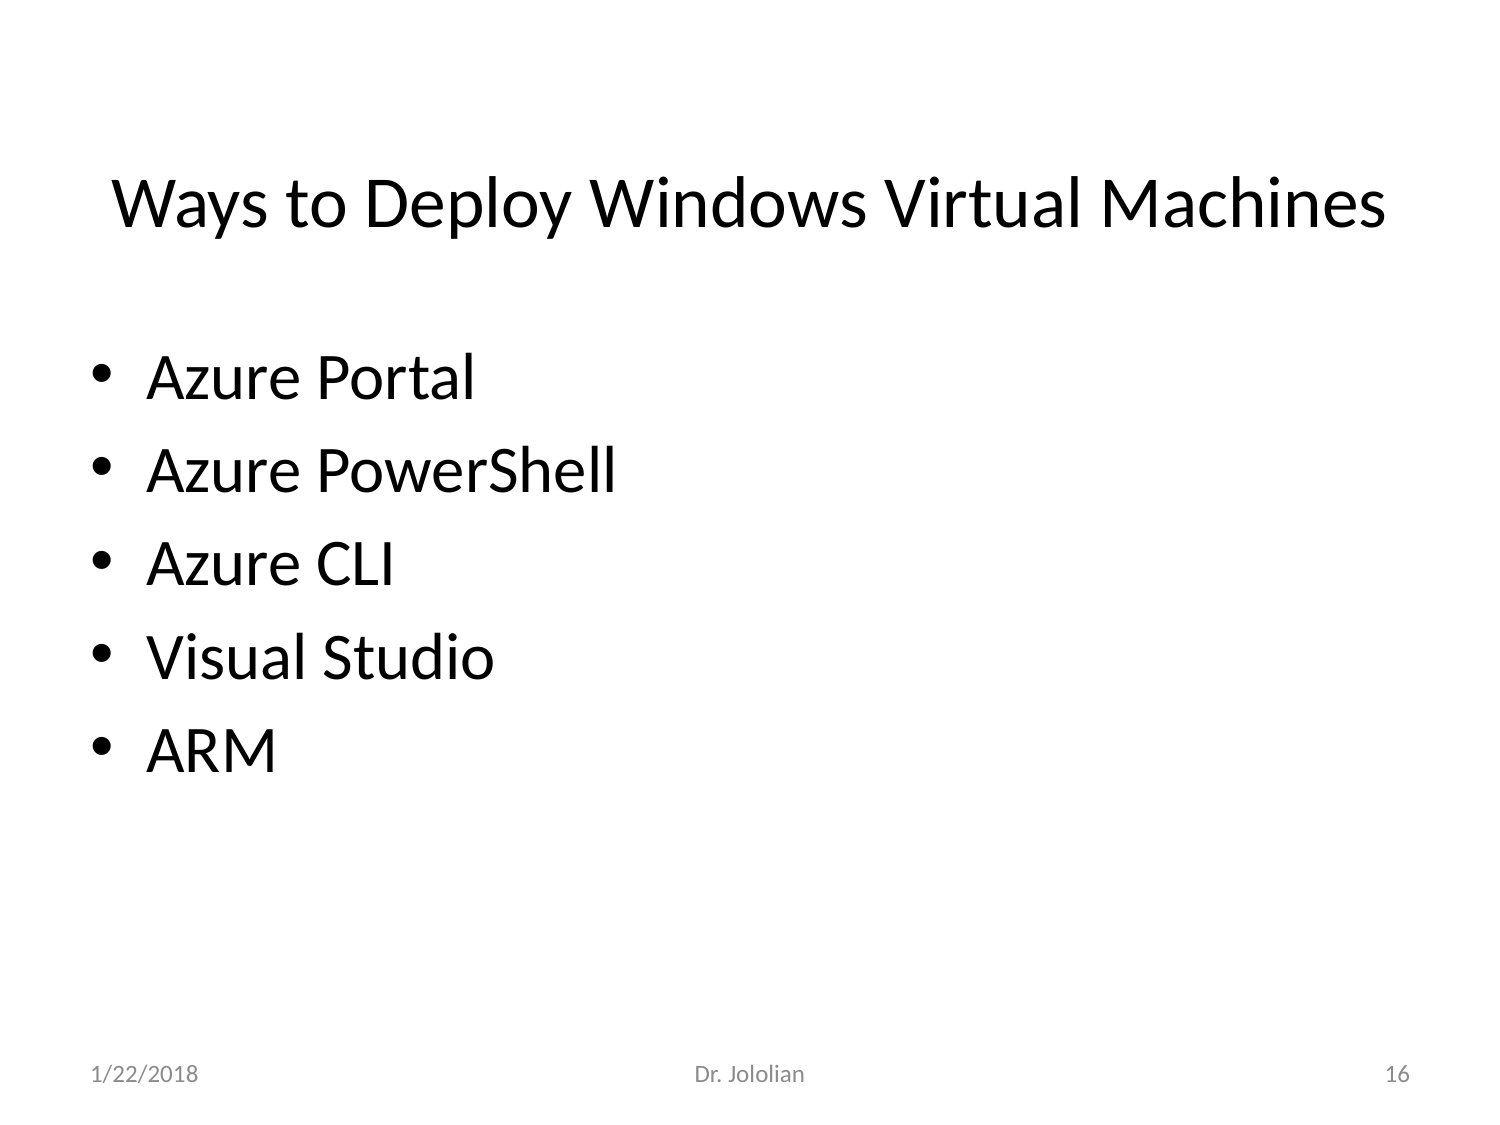

# Ways to Deploy Windows Virtual Machines
Azure Portal
Azure PowerShell
Azure CLI
Visual Studio
ARM
1/22/2018
Dr. Jololian
16